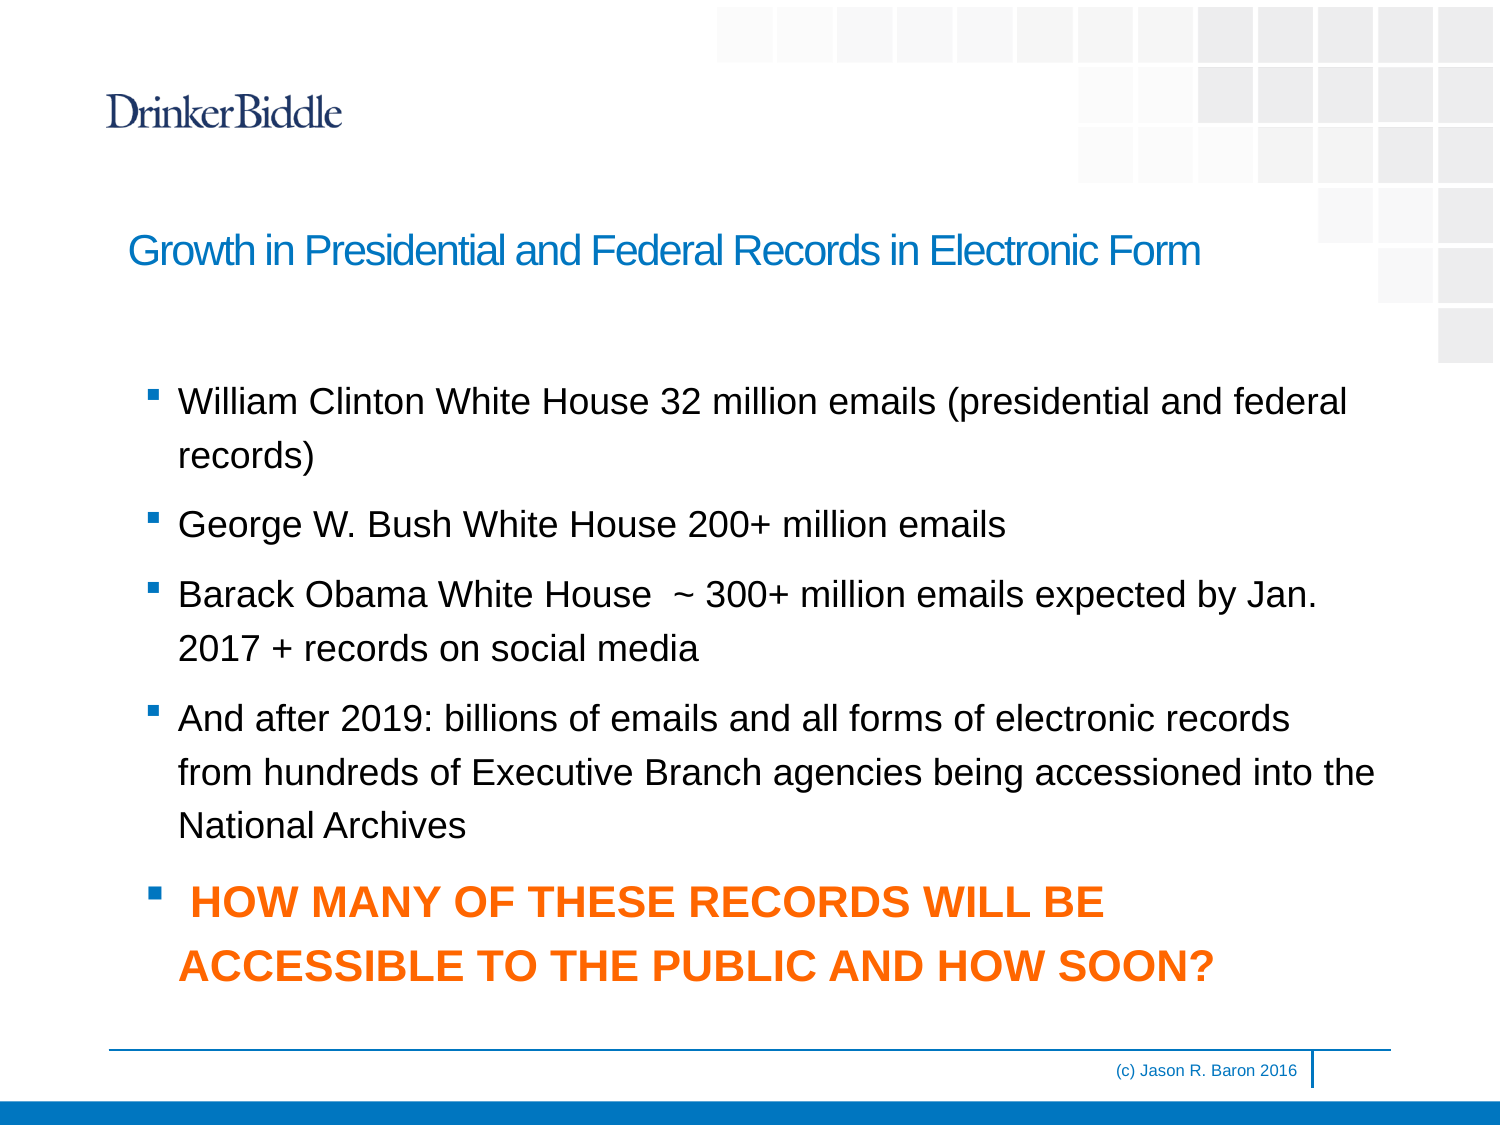

# Growth in Presidential and Federal Records in Electronic Form

William Clinton White House 32 million emails (presidential and federal records)
George W. Bush White House 200+ million emails
Barack Obama White House  ~ 300+ million emails expected by Jan. 2017 + records on social media
And after 2019: billions of emails and all forms of electronic records from hundreds of Executive Branch agencies being accessioned into the National Archives
 HOW MANY OF THESE RECORDS WILL BE ACCESSIBLE TO THE PUBLIC AND HOW SOON?
(c) Jason R. Baron 2016